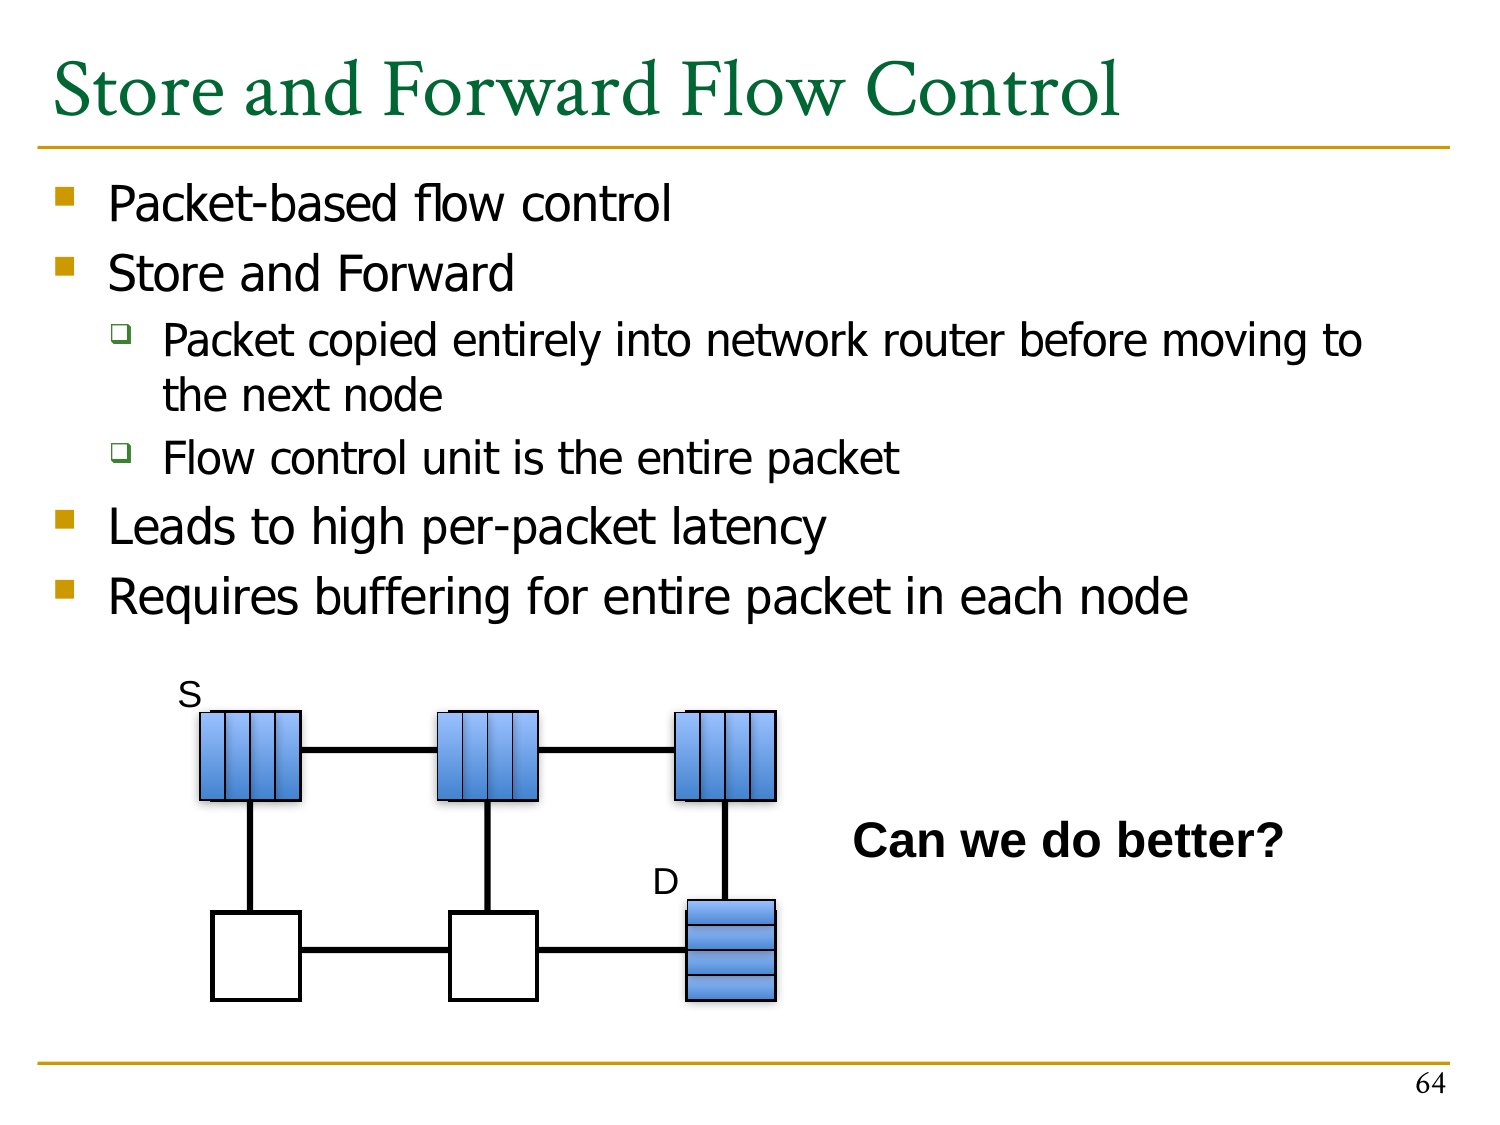

# Store and Forward Flow Control
Packet-based flow control
Store and Forward
Packet copied entirely into network router before moving to the next node
Flow control unit is the entire packet
Leads to high per-packet latency
Requires buffering for entire packet in each node

S

Can we do better?

D

64